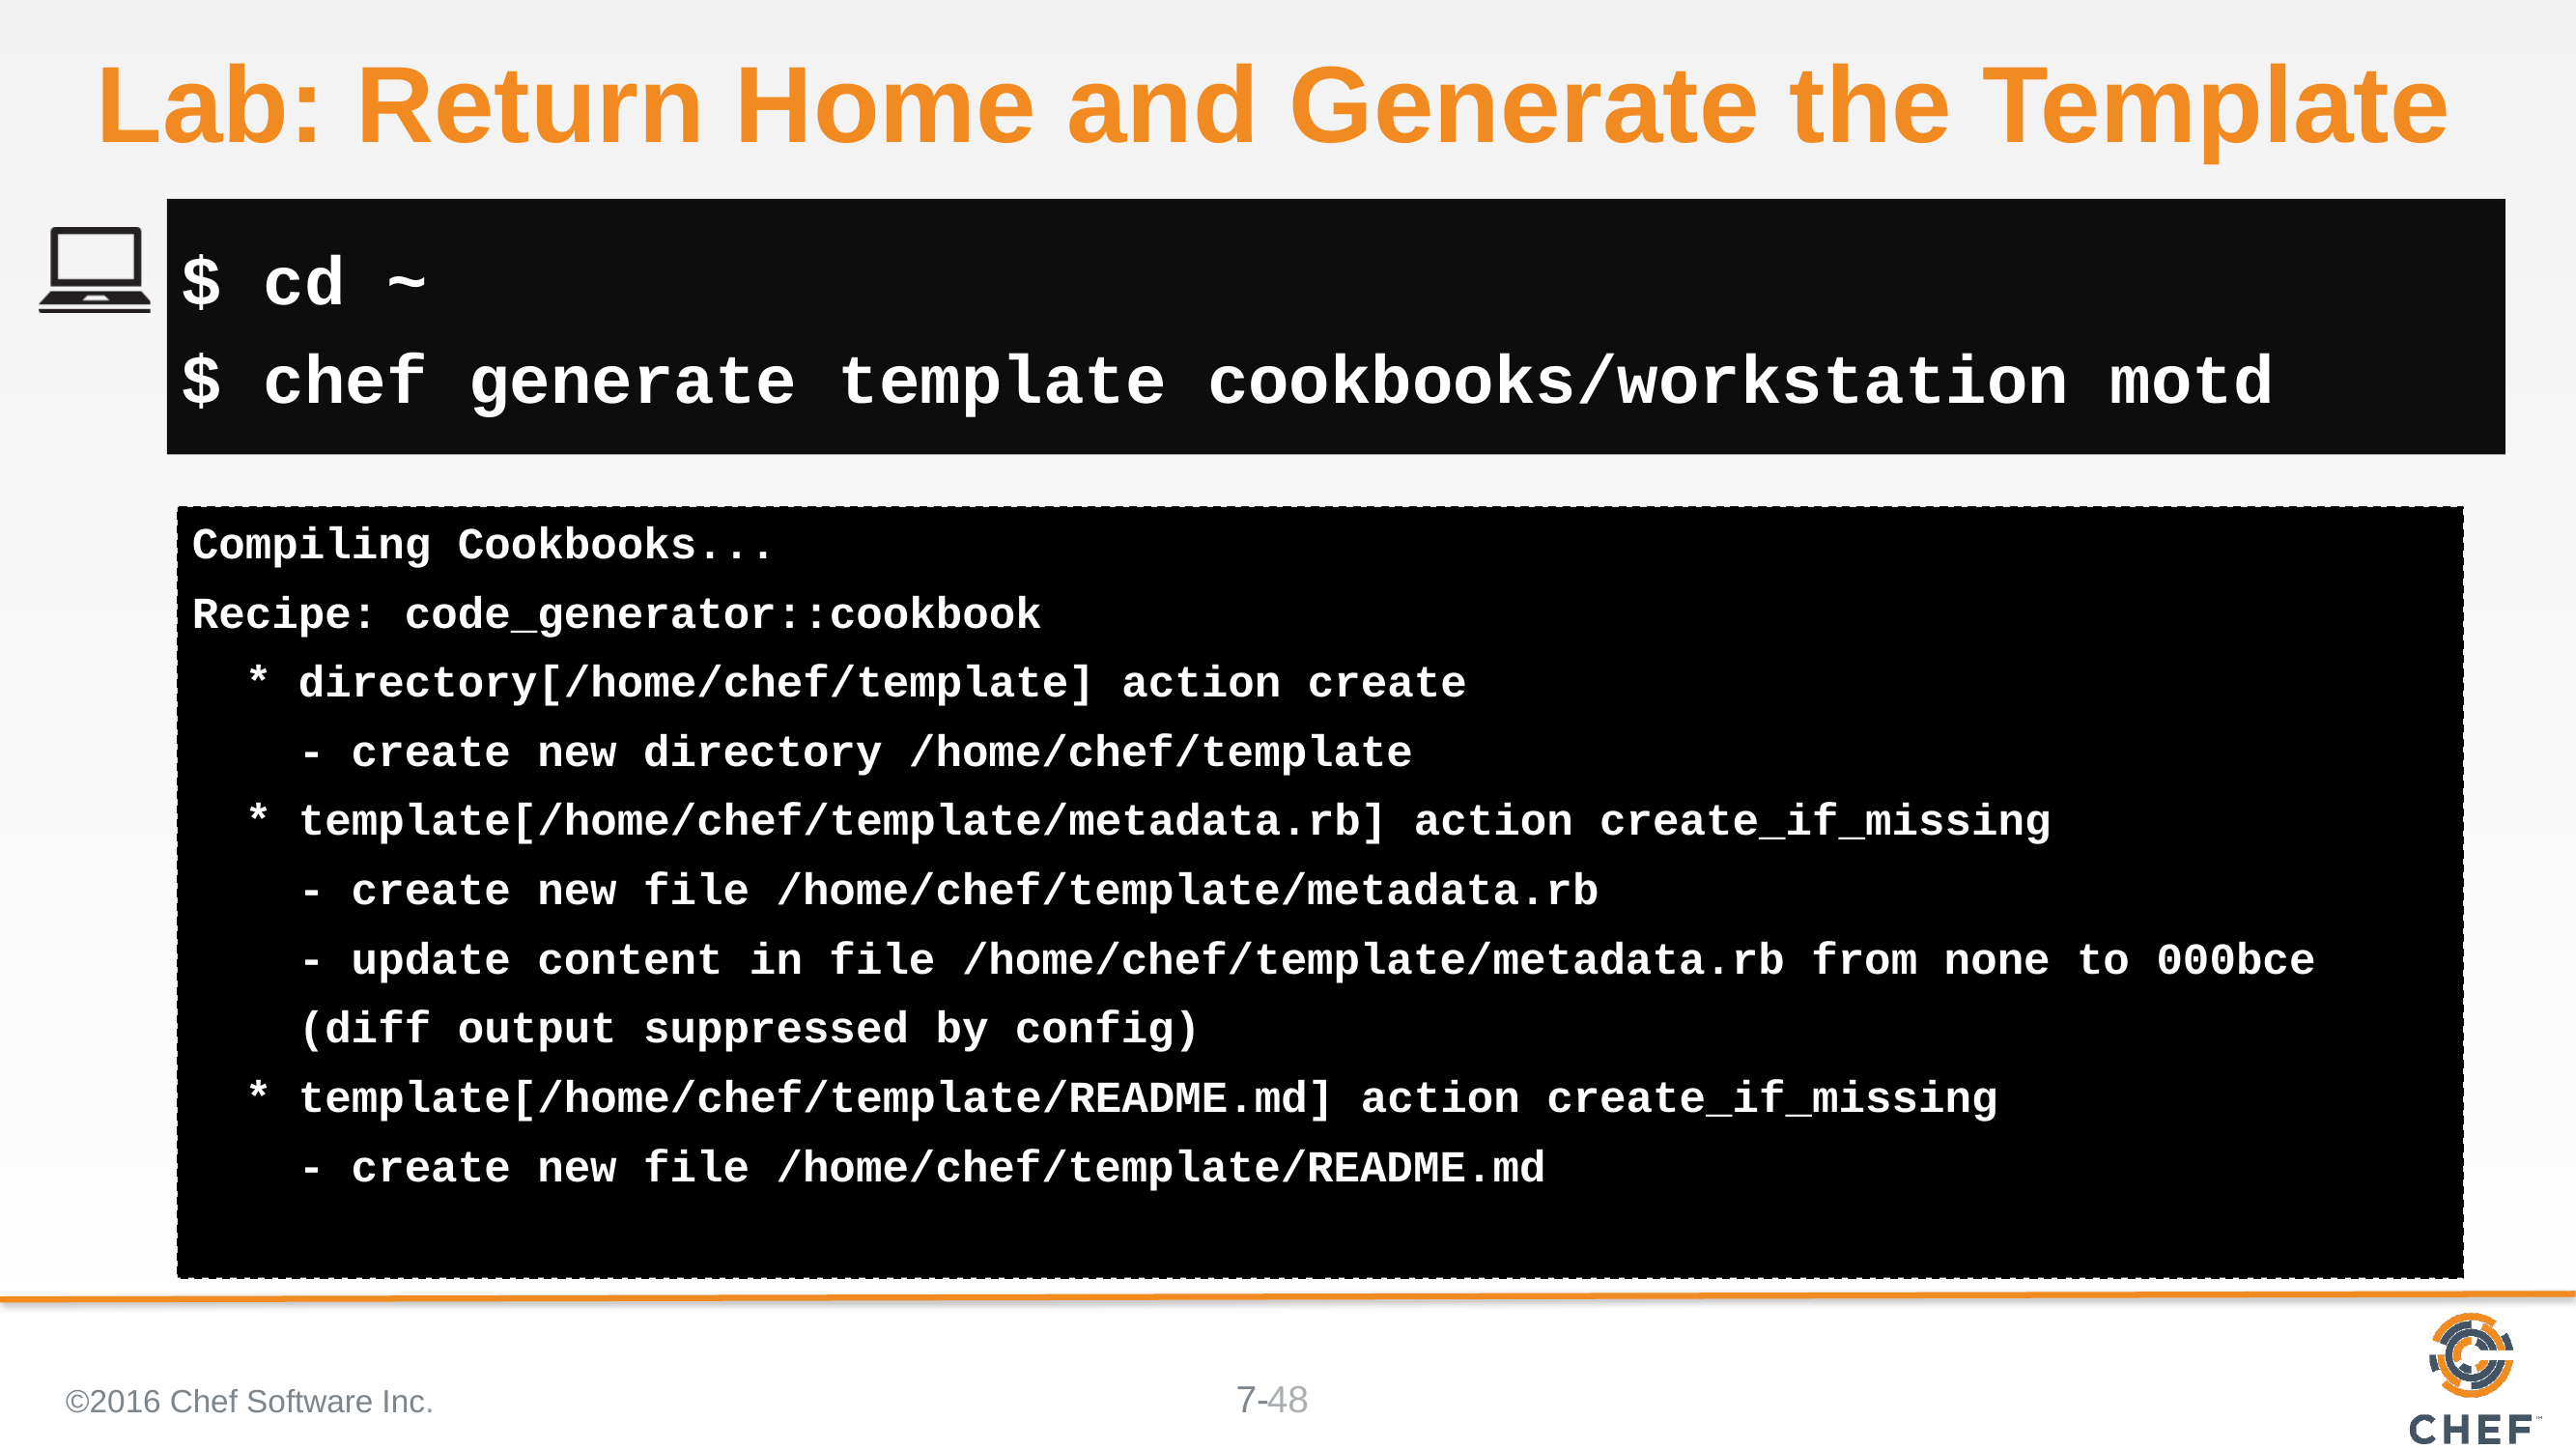

# Lab: Return Home and Generate the Template
$ cd ~
$ chef generate template cookbooks/workstation motd
Compiling Cookbooks...
Recipe: code_generator::cookbook
  * directory[/home/chef/template] action create
    - create new directory /home/chef/template
  * template[/home/chef/template/metadata.rb] action create_if_missing
    - create new file /home/chef/template/metadata.rb
    - update content in file /home/chef/template/metadata.rb from none to 000bce
    (diff output suppressed by config)
  * template[/home/chef/template/README.md] action create_if_missing
    - create new file /home/chef/template/README.md
©2016 Chef Software Inc.
48